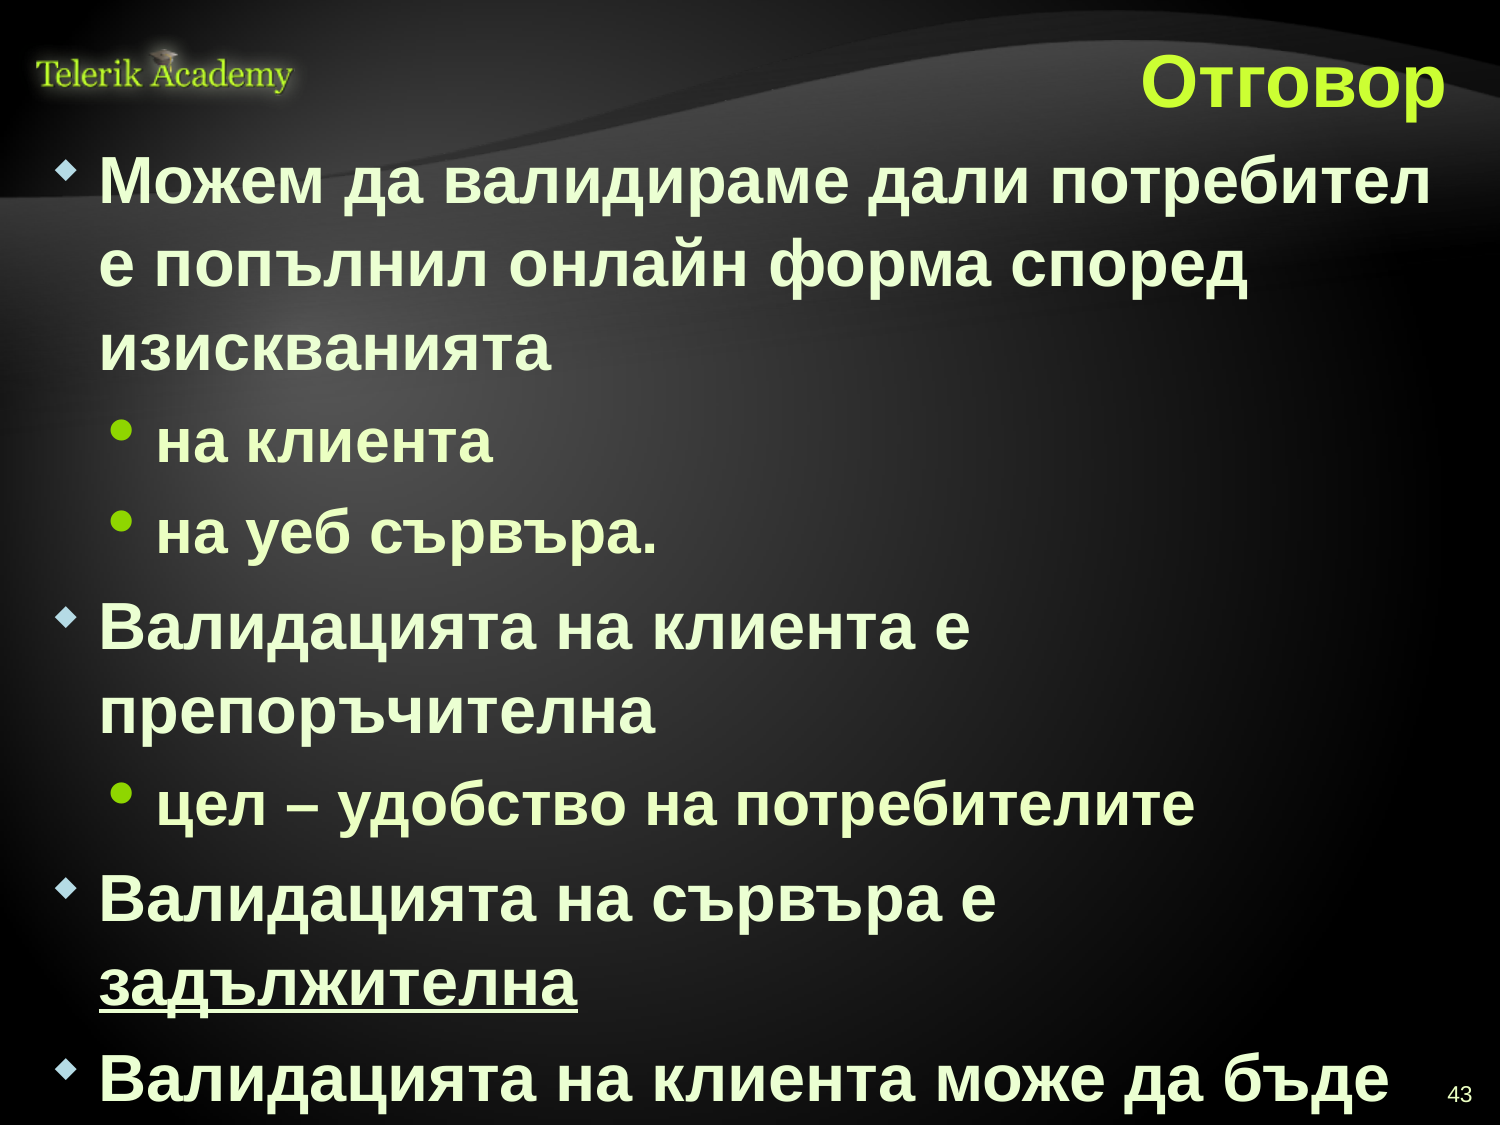

# Отговор
Можем да валидираме дали потребител е попълнил онлайн форма според изискванията
на клиента
на уеб сървъра.
Валидацията на клиента е препоръчителна
цел – удобство на потребителите
Валидацията на сървъра е задължителна
Валидацията на клиента може да бъде изключена
тази на сървъра ще се изпълни винаги.
43